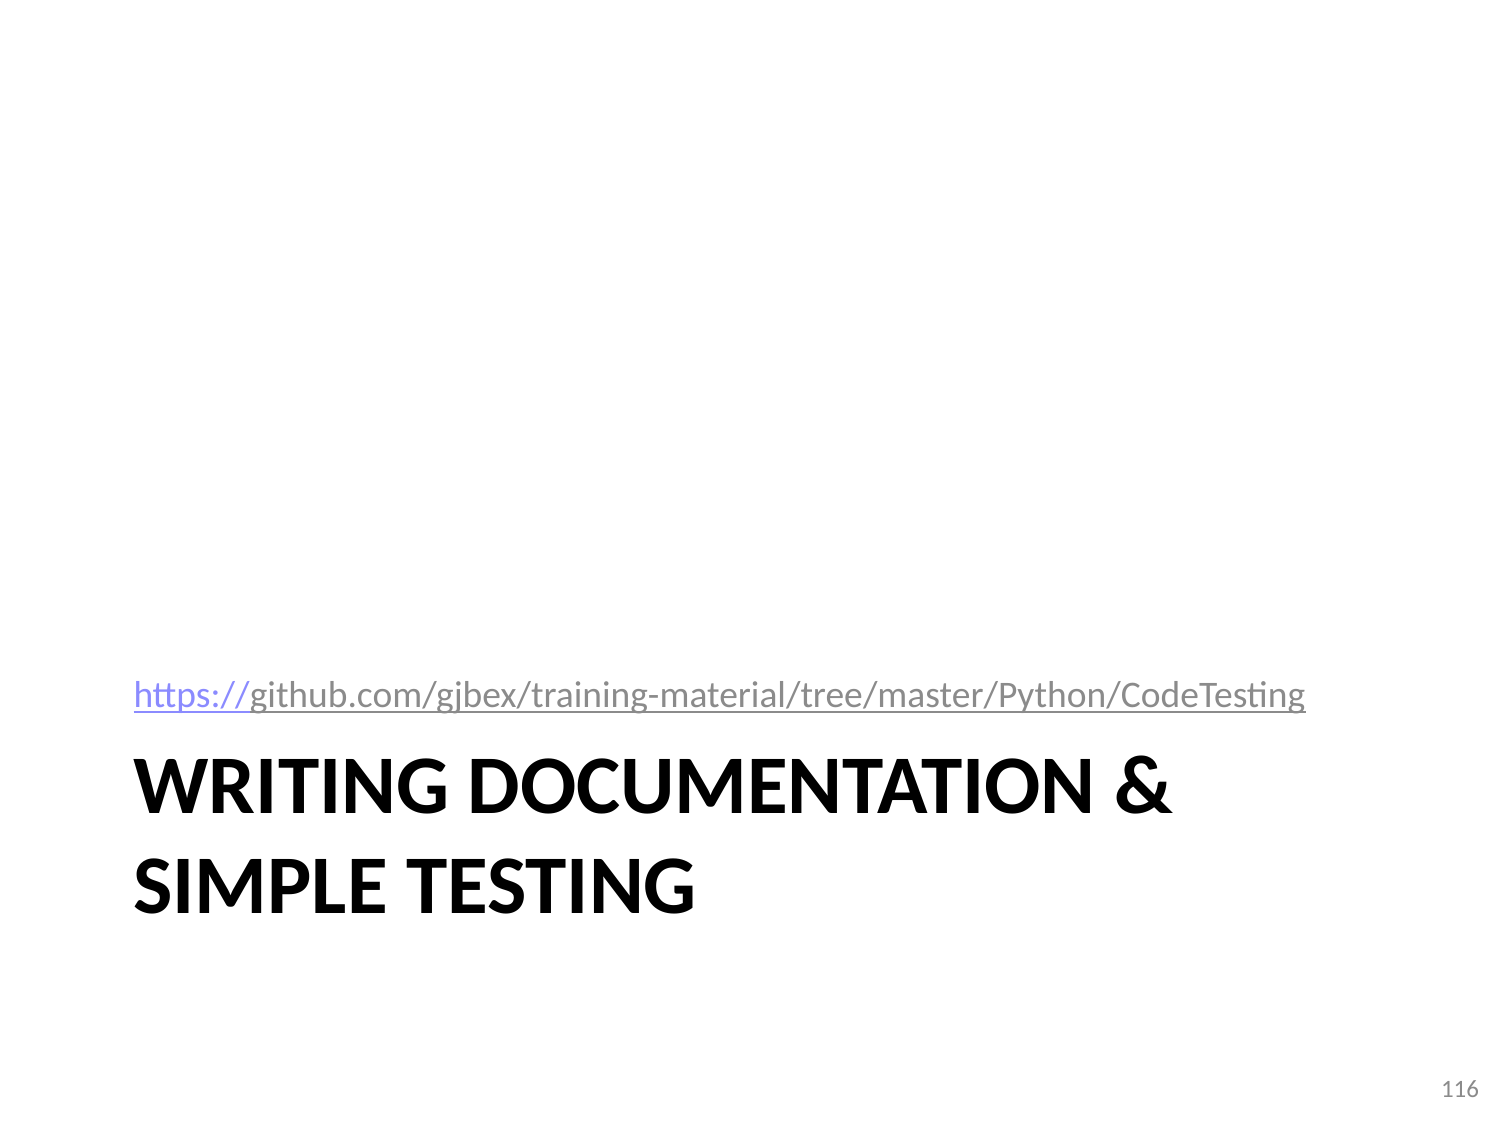

https://github.com/gjbex/training-material/tree/master/Python/CodeTesting
# Writing documentation & simple testing
116